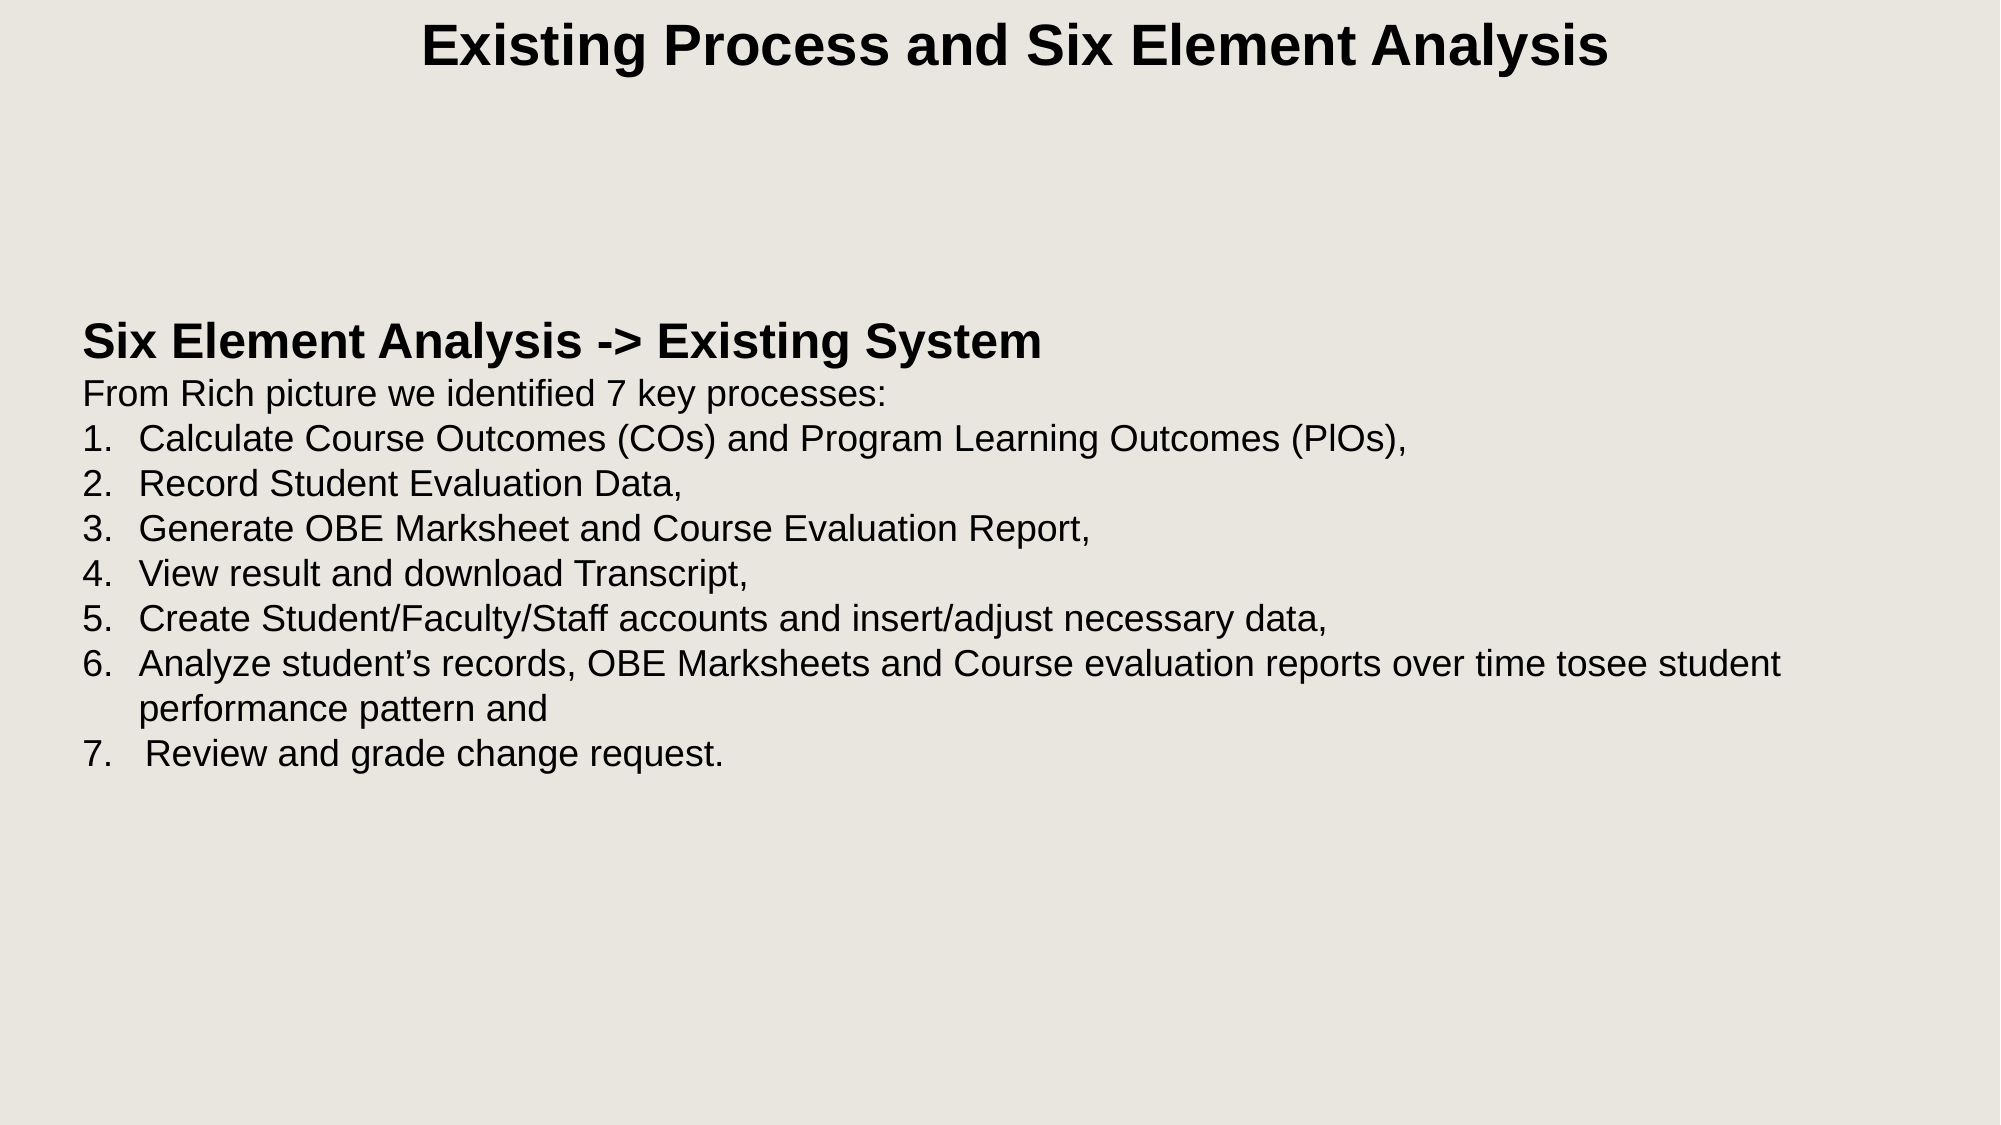

Existing Process and Six Element Analysis
Six Element Analysis -> Existing System
From Rich picture we identified 7 key processes:
Calculate Course Outcomes (COs) and Program Learning Outcomes (PlOs),
Record Student Evaluation Data,
Generate OBE Marksheet and Course Evaluation Report,
View result and download Transcript,
Create Student/Faculty/Staff accounts and insert/adjust necessary data,
Analyze student’s records, OBE Marksheets and Course evaluation reports over time tosee student performance pattern and
7.   Review and grade change request.